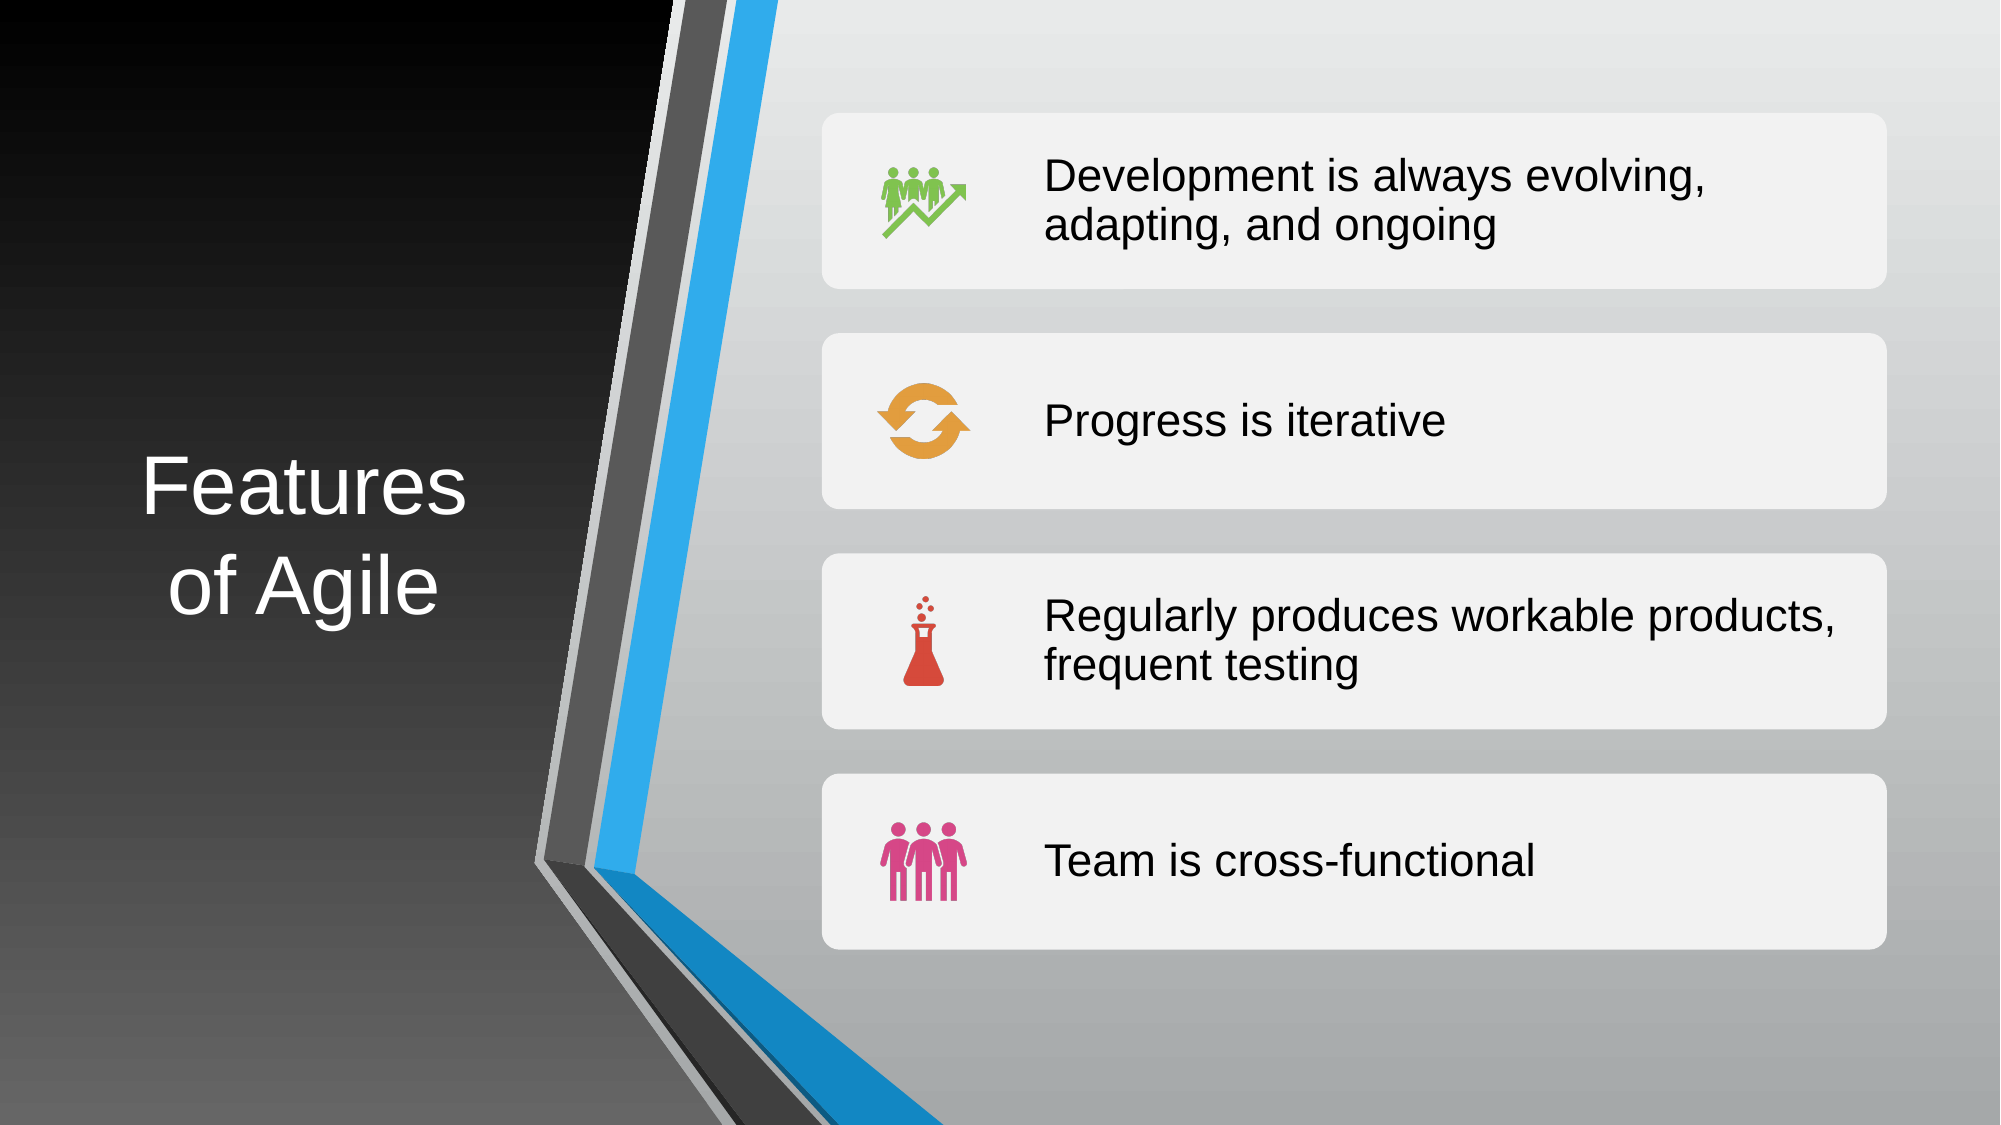

# Features of Agile
Development is always evolving, adapting, and ongoing
Progress is iterative
Regularly produces workable products, frequent testing
Team is cross-functional